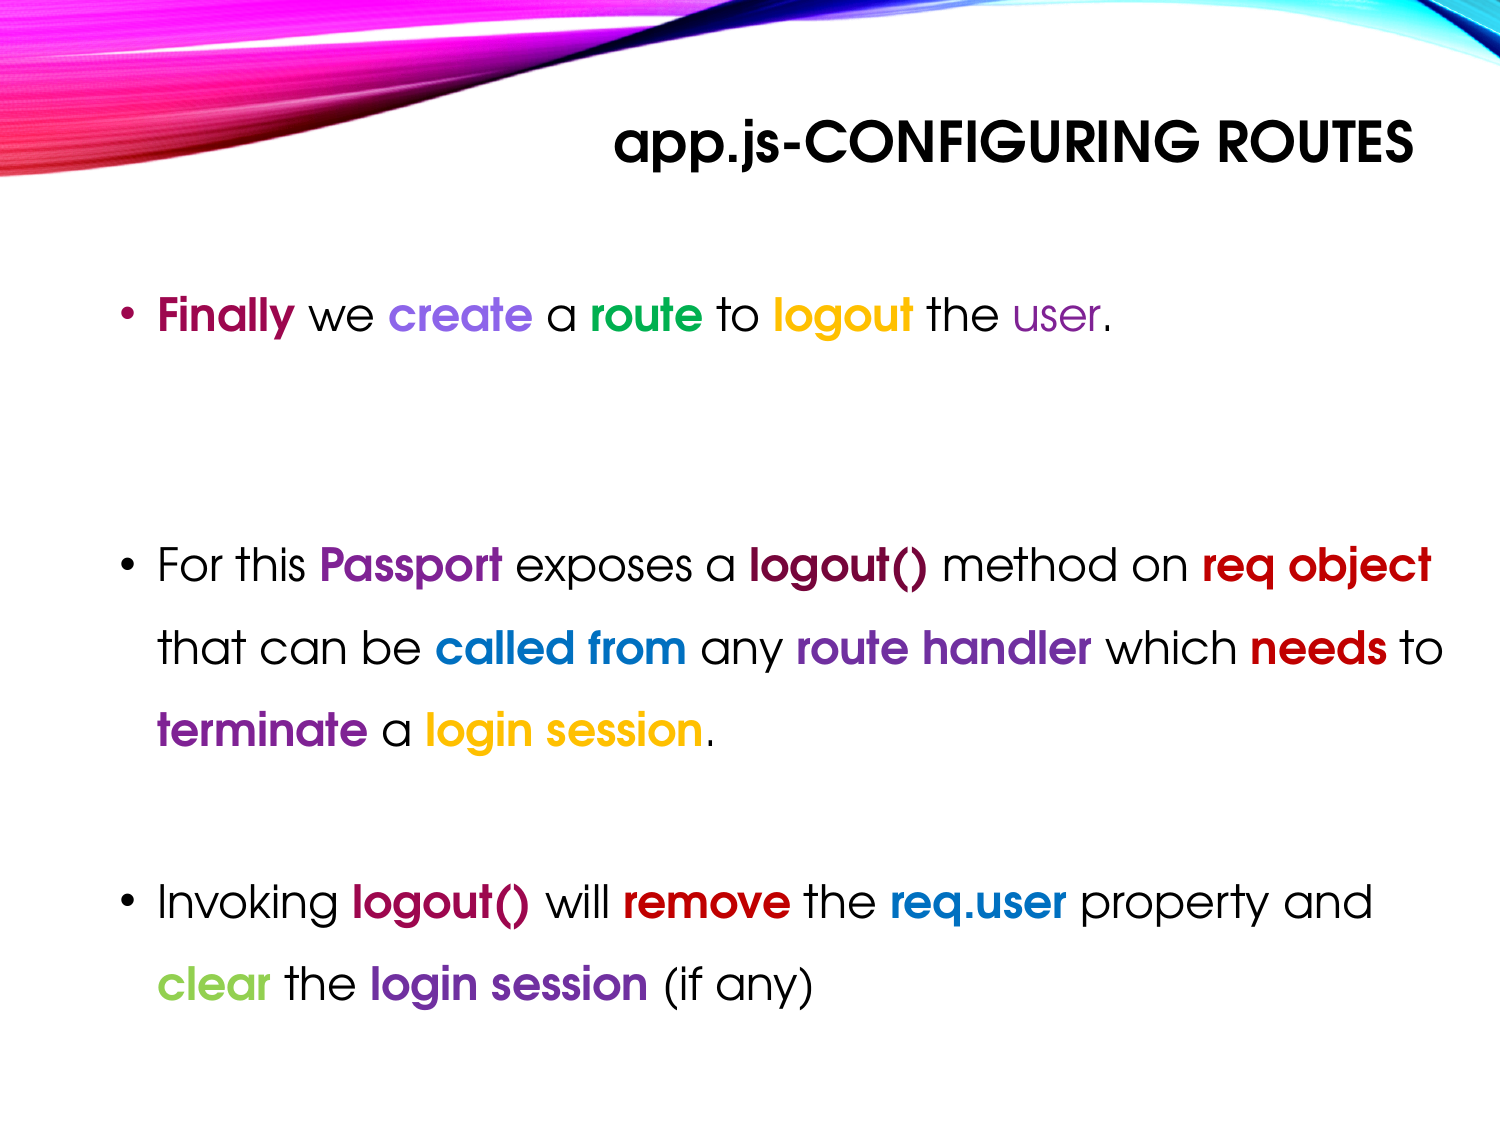

# app.js-configuring routes
Finally we create a route to logout the user.

For this Passport exposes a logout() method on req object that can be called from any route handler which needs to terminate a login session.

Invoking logout() will remove the req.user property and clear the login session (if any)